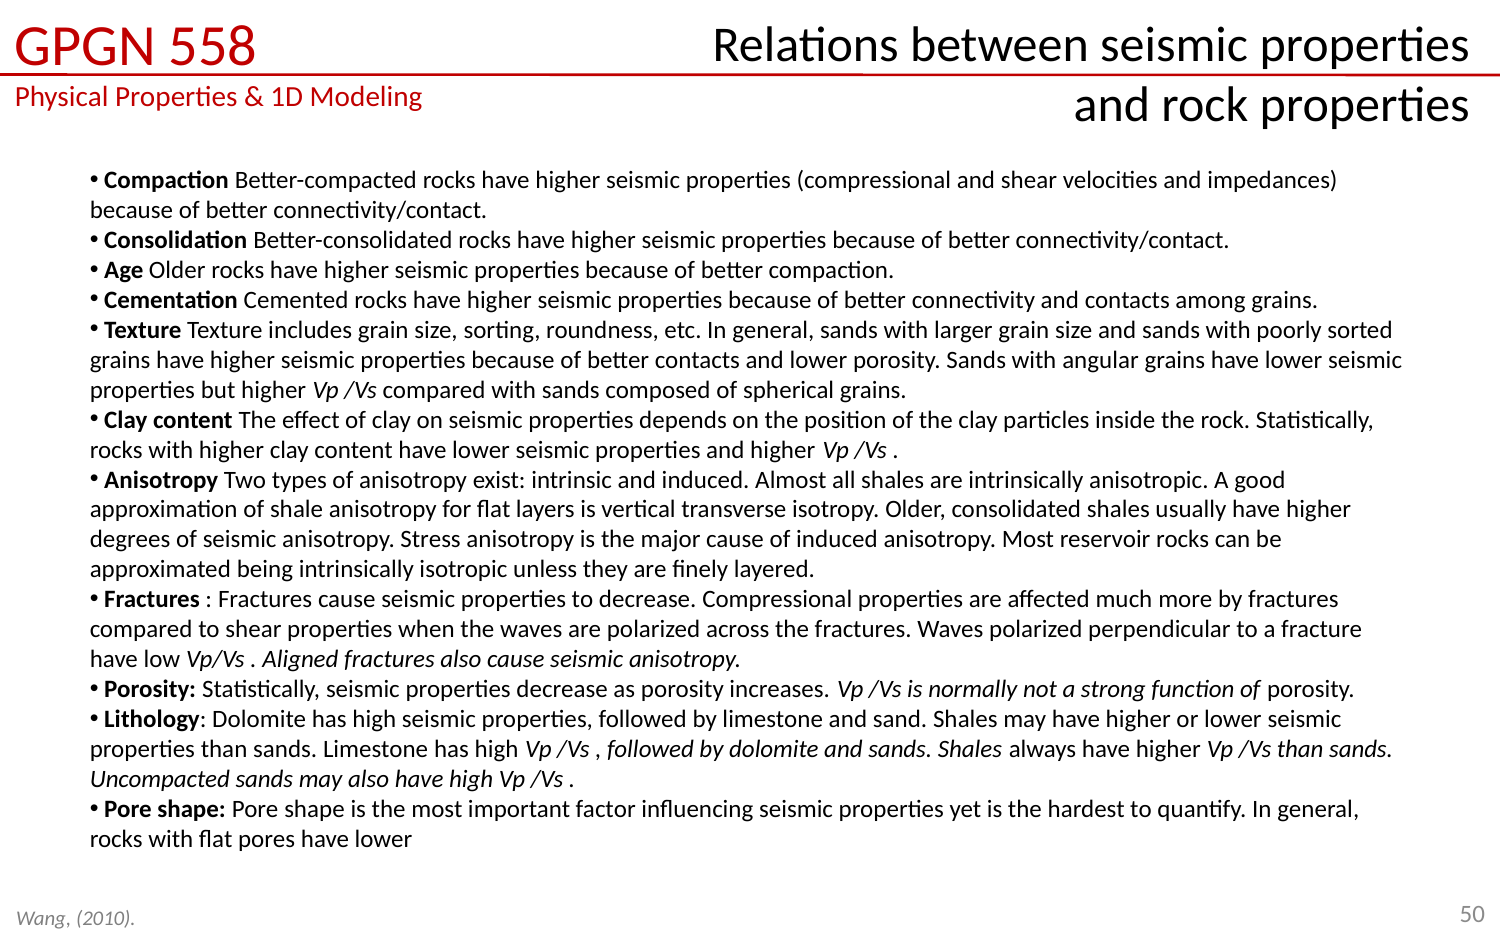

# Relations between seismic properties and rock properties
 Compaction Better-compacted rocks have higher seismic properties (compressional and shear velocities and impedances) because of better connectivity/contact.
 Consolidation Better-consolidated rocks have higher seismic properties because of better connectivity/contact.
 Age Older rocks have higher seismic properties because of better compaction.
 Cementation Cemented rocks have higher seismic properties because of better connectivity and contacts among grains.
 Texture Texture includes grain size, sorting, roundness, etc. In general, sands with larger grain size and sands with poorly sorted grains have higher seismic properties because of better contacts and lower porosity. Sands with angular grains have lower seismic properties but higher Vp /Vs compared with sands composed of spherical grains.
 Clay content The effect of clay on seismic properties depends on the position of the clay particles inside the rock. Statistically, rocks with higher clay content have lower seismic properties and higher Vp /Vs .
 Anisotropy Two types of anisotropy exist: intrinsic and induced. Almost all shales are intrinsically anisotropic. A good approximation of shale anisotropy for flat layers is vertical transverse isotropy. Older, consolidated shales usually have higher degrees of seismic anisotropy. Stress anisotropy is the major cause of induced anisotropy. Most reservoir rocks can be approximated being intrinsically isotropic unless they are finely layered.
 Fractures : Fractures cause seismic properties to decrease. Compressional properties are affected much more by fractures compared to shear properties when the waves are polarized across the fractures. Waves polarized perpendicular to a fracture have low Vp/Vs . Aligned fractures also cause seismic anisotropy.
 Porosity: Statistically, seismic properties decrease as porosity increases. Vp /Vs is normally not a strong function of porosity.
 Lithology: Dolomite has high seismic properties, followed by limestone and sand. Shales may have higher or lower seismic properties than sands. Limestone has high Vp /Vs , followed by dolomite and sands. Shales always have higher Vp /Vs than sands. Uncompacted sands may also have high Vp /Vs .
 Pore shape: Pore shape is the most important factor influencing seismic properties yet is the hardest to quantify. In general, rocks with flat pores have lower
50
Wang, (2010).